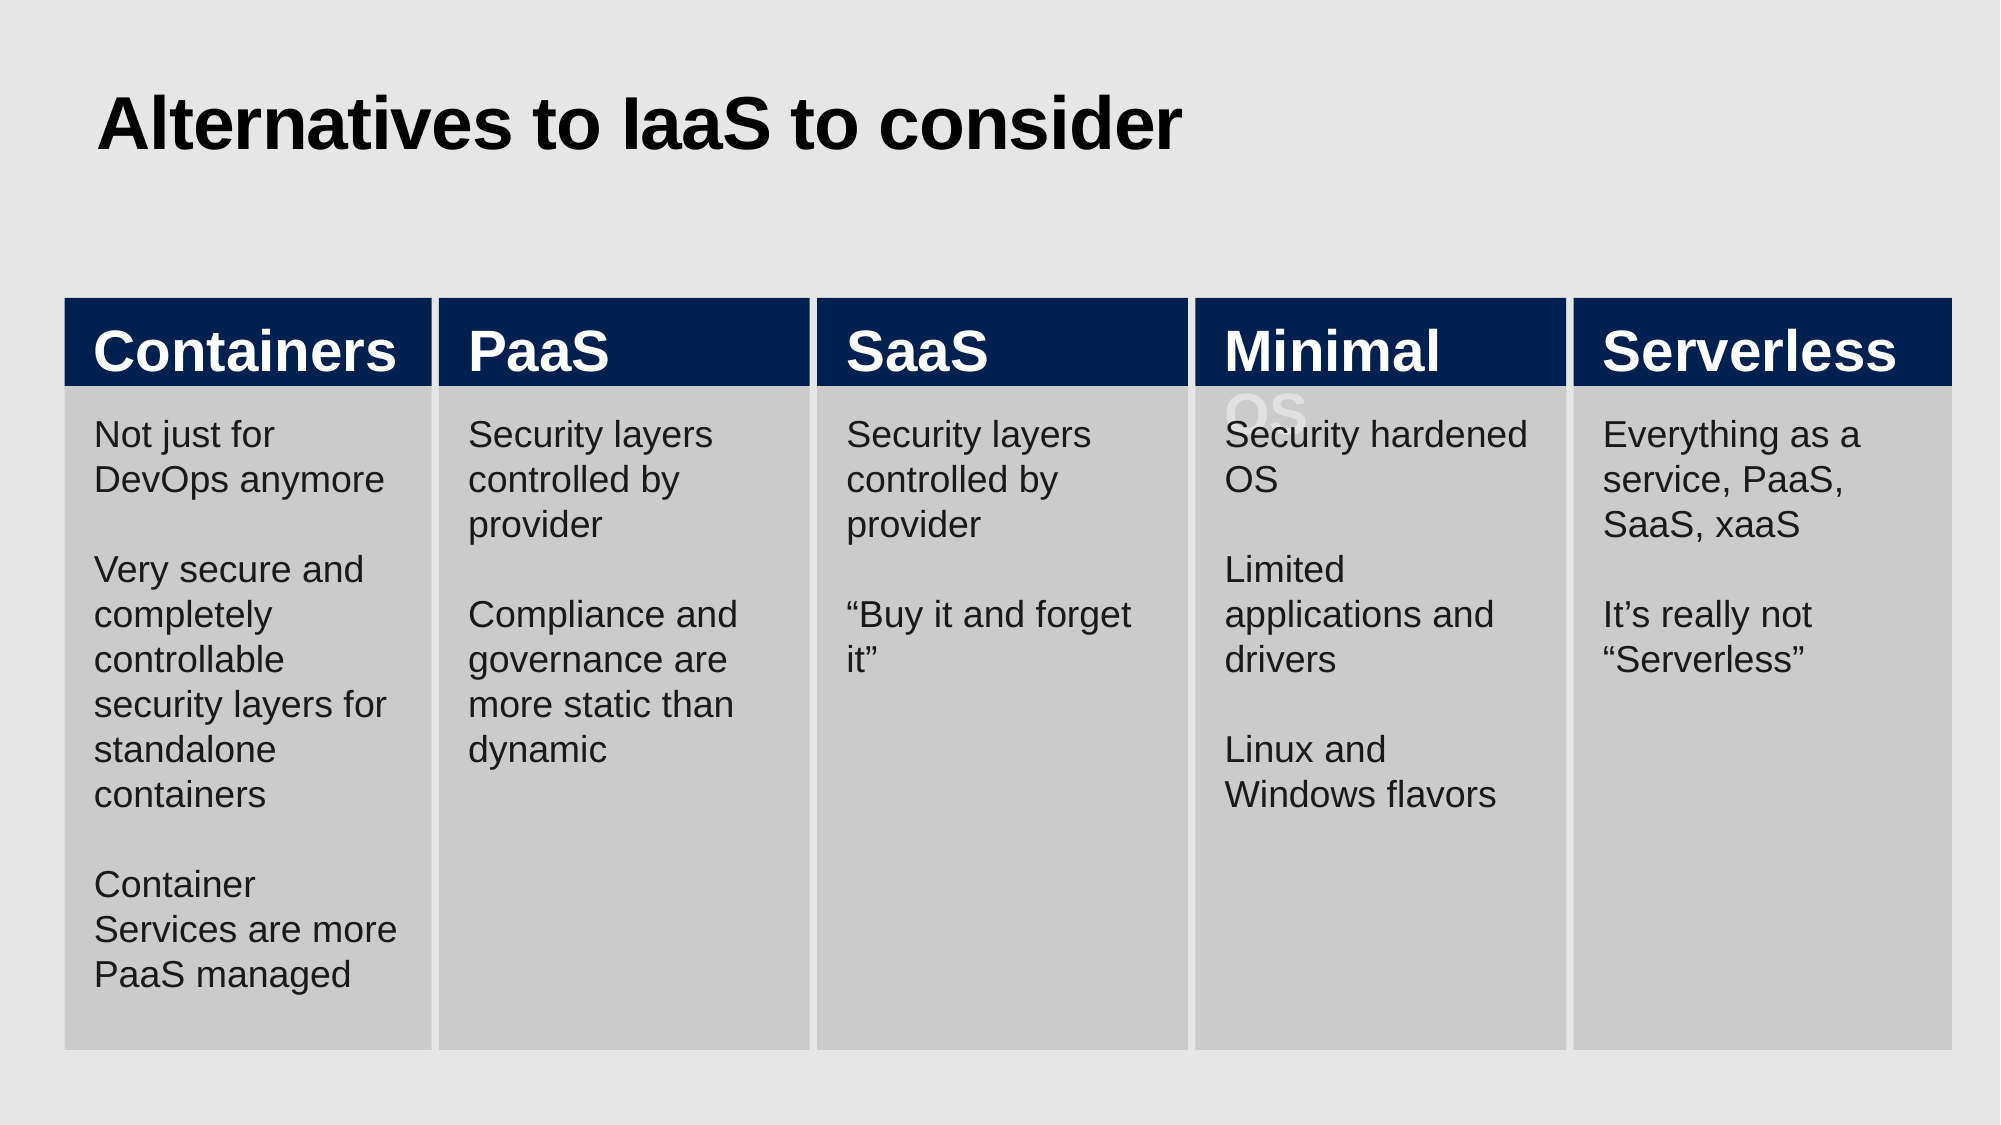

# Alternatives to IaaS to consider
Serverless
Containers
PaaS
SaaS
Minimal OS
Security layers controlled by provider

Compliance and governance are more static than dynamic
Security layers controlled by provider

“Buy it and forget it”
Security hardened OS

Limited applications and drivers

Linux and Windows flavors
Everything as a service, PaaS, SaaS, xaaS

It’s really not “Serverless”
Not just for DevOps anymore

Very secure and completely controllable security layers for standalone containers

Container Services are more PaaS managed